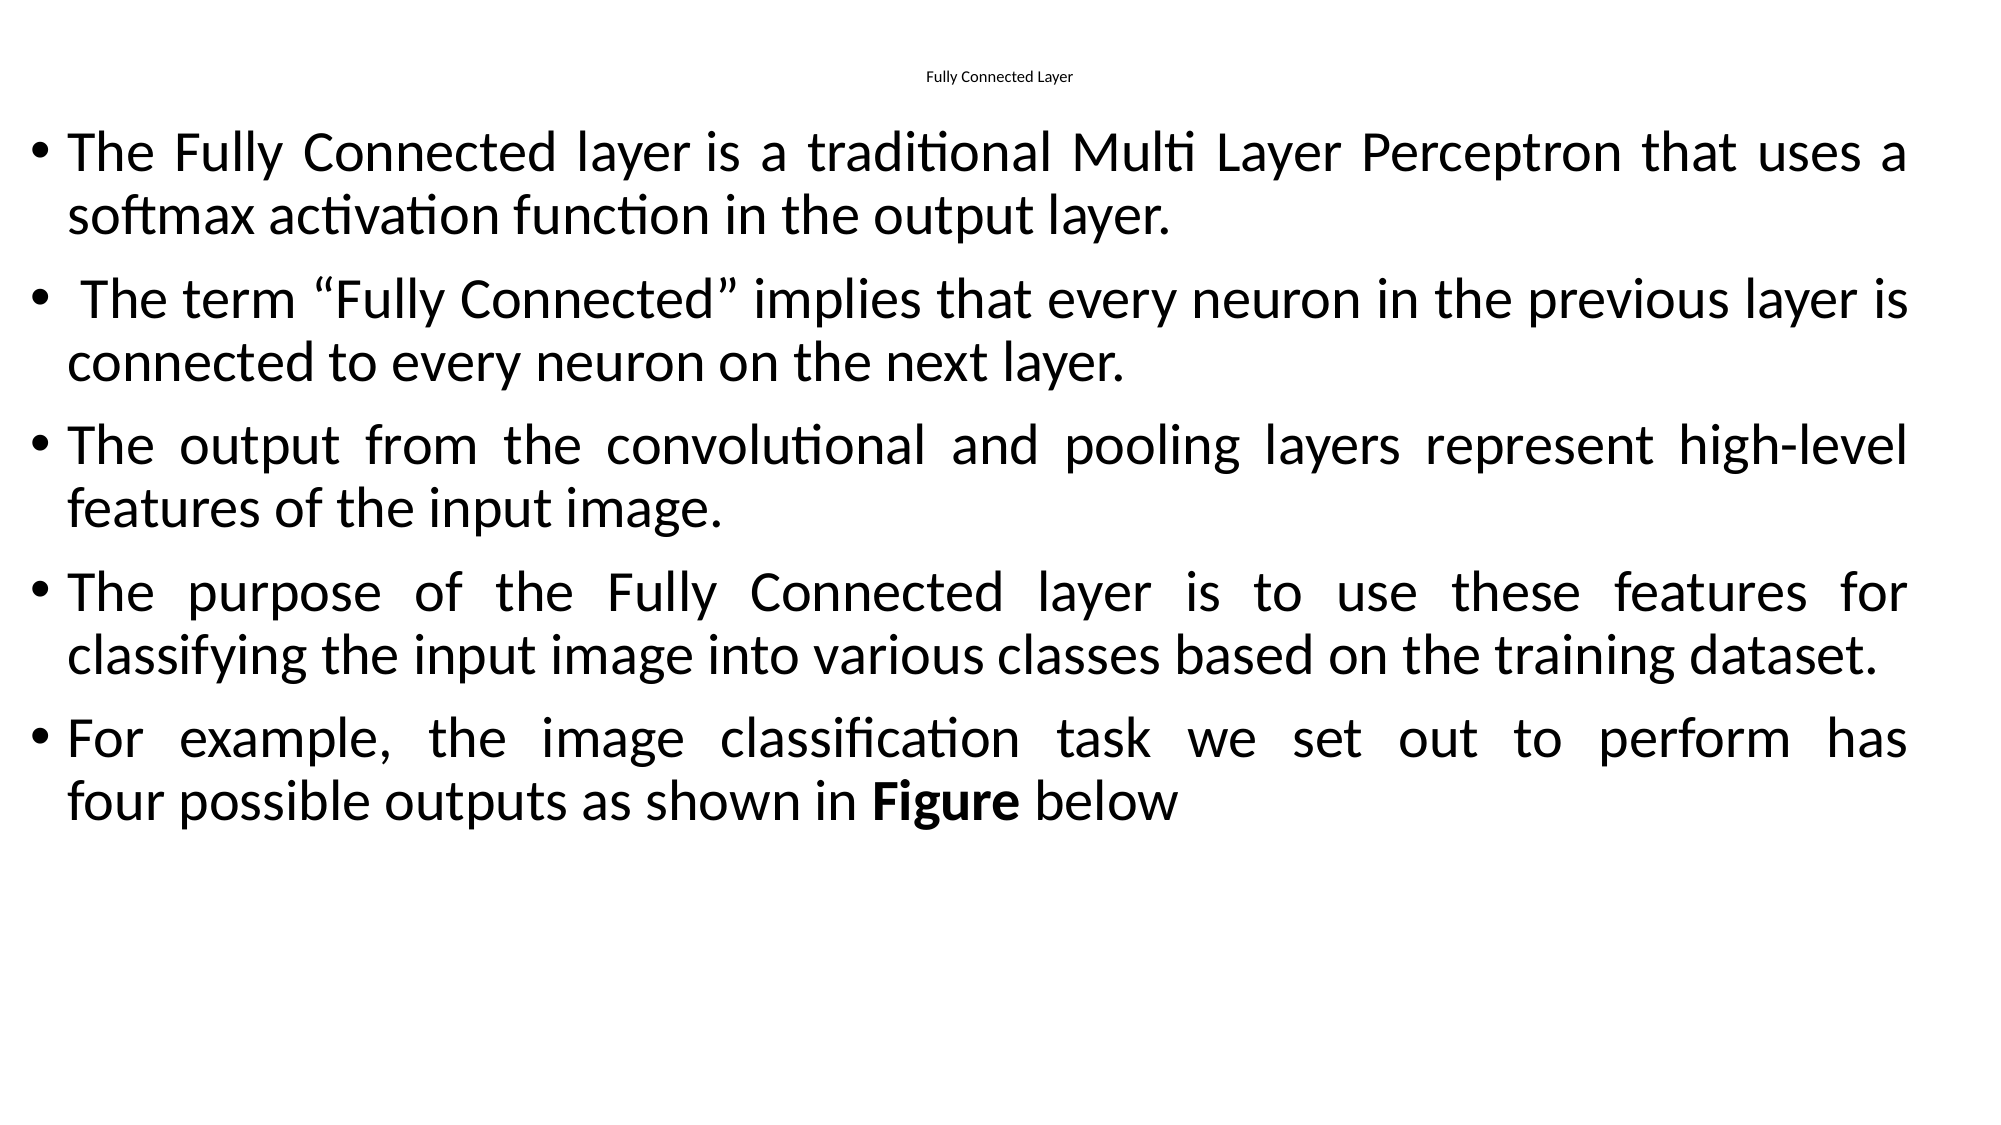

# Fully Connected Layer
The Fully Connected layer is a traditional Multi Layer Perceptron that uses a softmax activation function in the output layer.
 The term “Fully Connected” implies that every neuron in the previous layer is connected to every neuron on the next layer.
The output from the convolutional and pooling layers represent high-level features of the input image.
The purpose of the Fully Connected layer is to use these features for classifying the input image into various classes based on the training dataset.
For example, the image classification task we set out to perform has four possible outputs as shown in Figure below